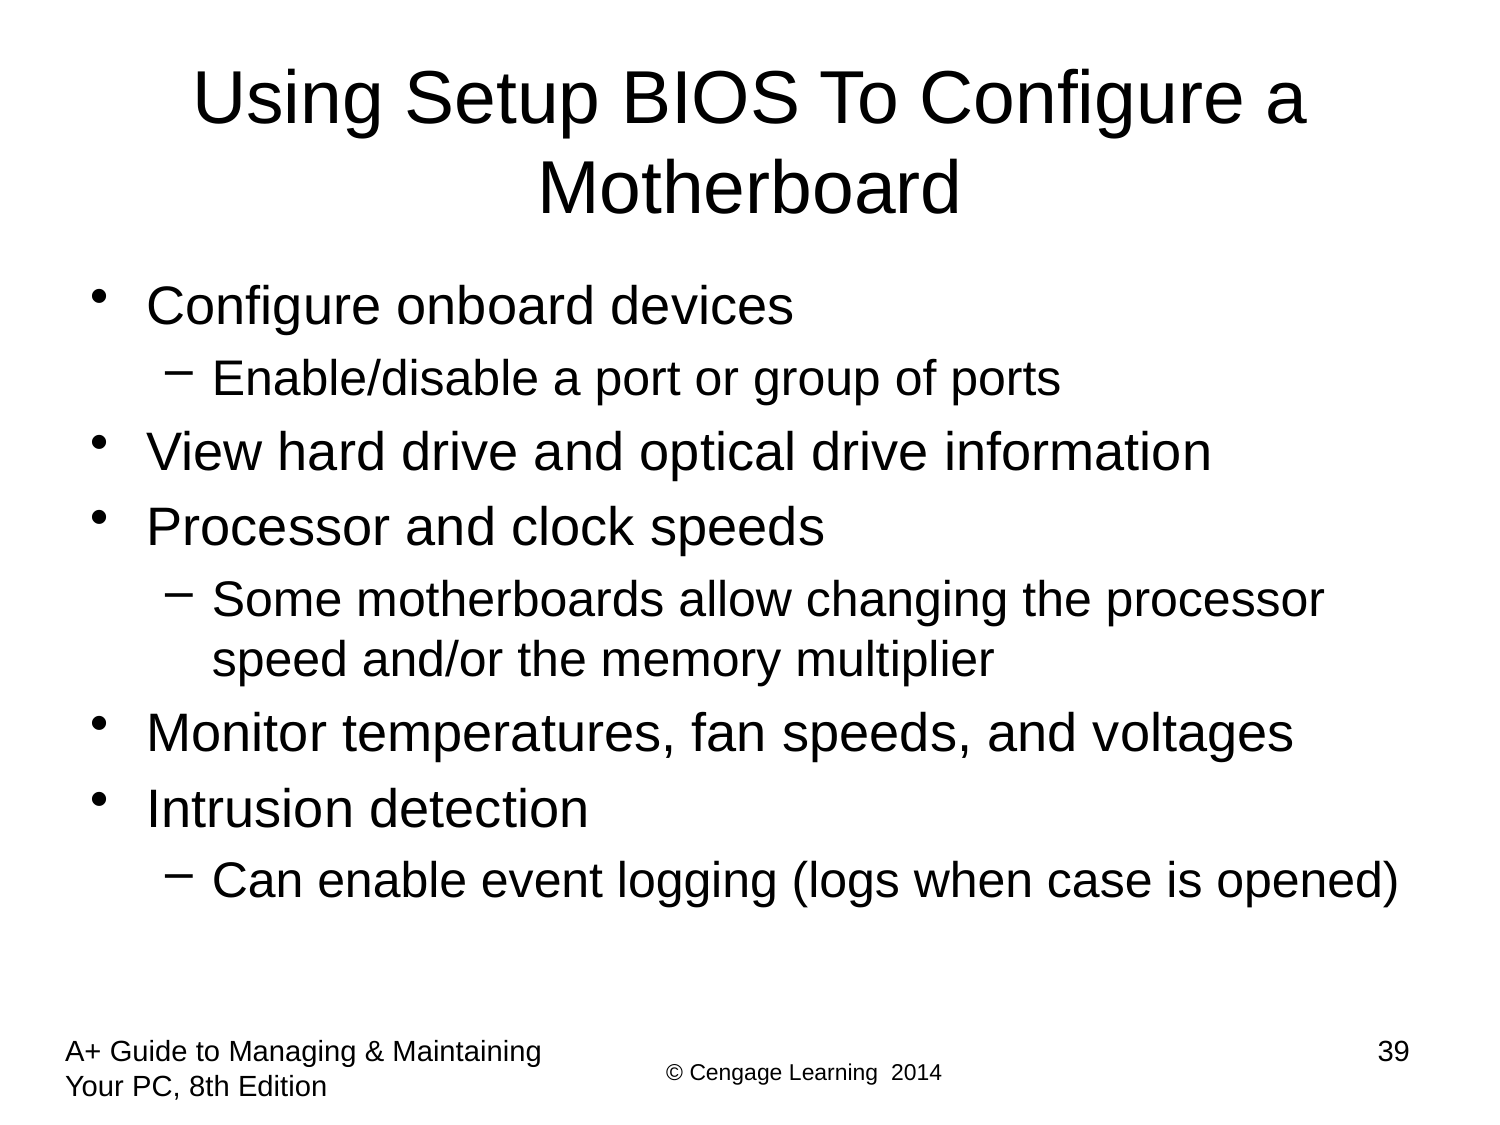

# Using Setup BIOS To Configure a Motherboard
Configure onboard devices
Enable/disable a port or group of ports
View hard drive and optical drive information
Processor and clock speeds
Some motherboards allow changing the processor speed and/or the memory multiplier
Monitor temperatures, fan speeds, and voltages
Intrusion detection
Can enable event logging (logs when case is opened)

39
A+ Guide to Managing & Maintaining Your PC, 8th Edition